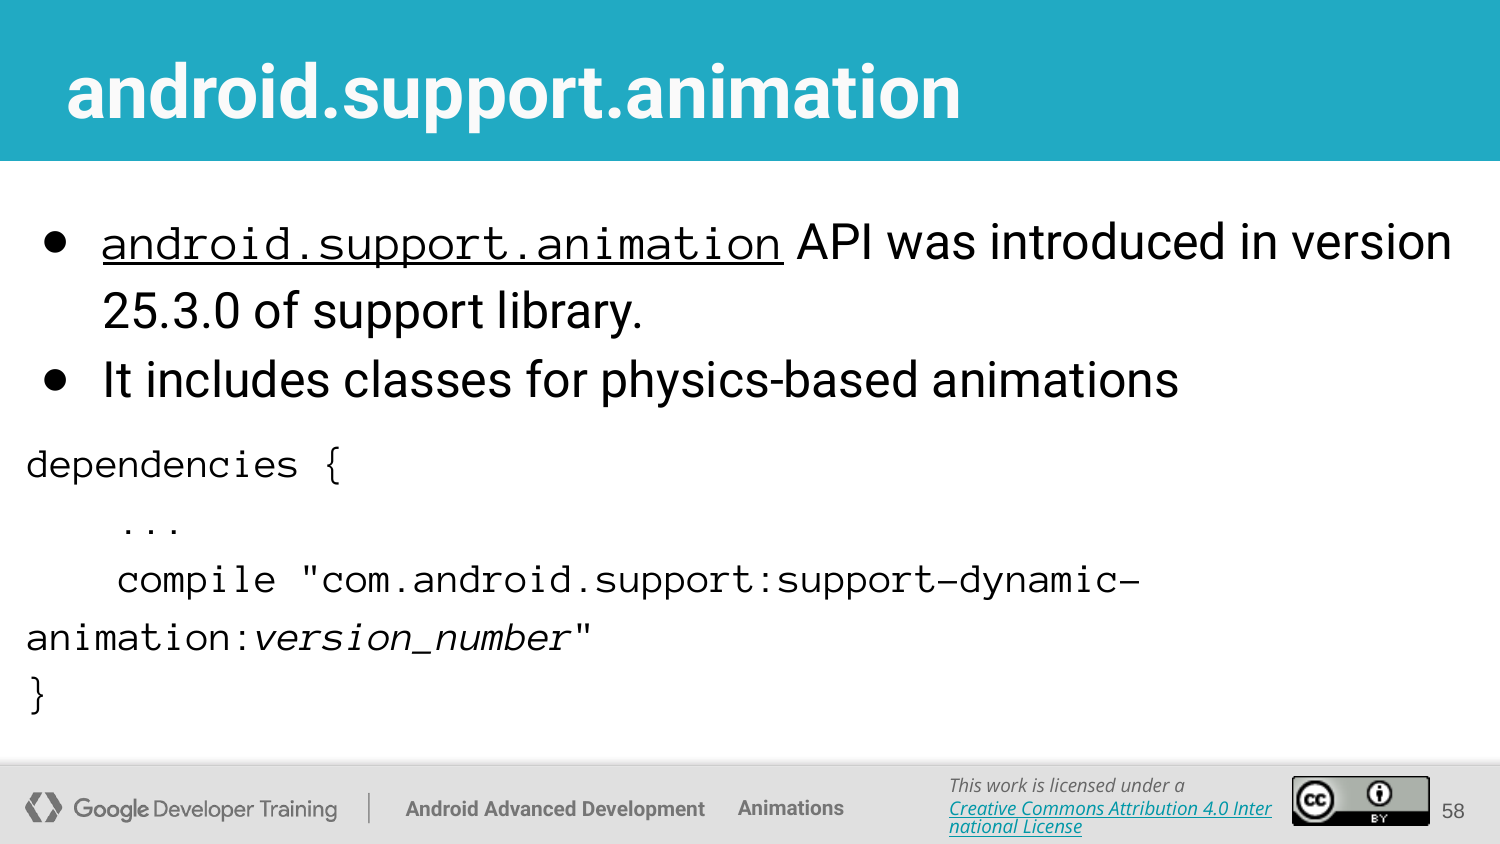

# android.support.animation
android.support.animation API was introduced in version 25.3.0 of support library.
It includes classes for physics-based animations
dependencies {
    ...
    compile "com.android.support:support-dynamic-animation:version_number"
}

58